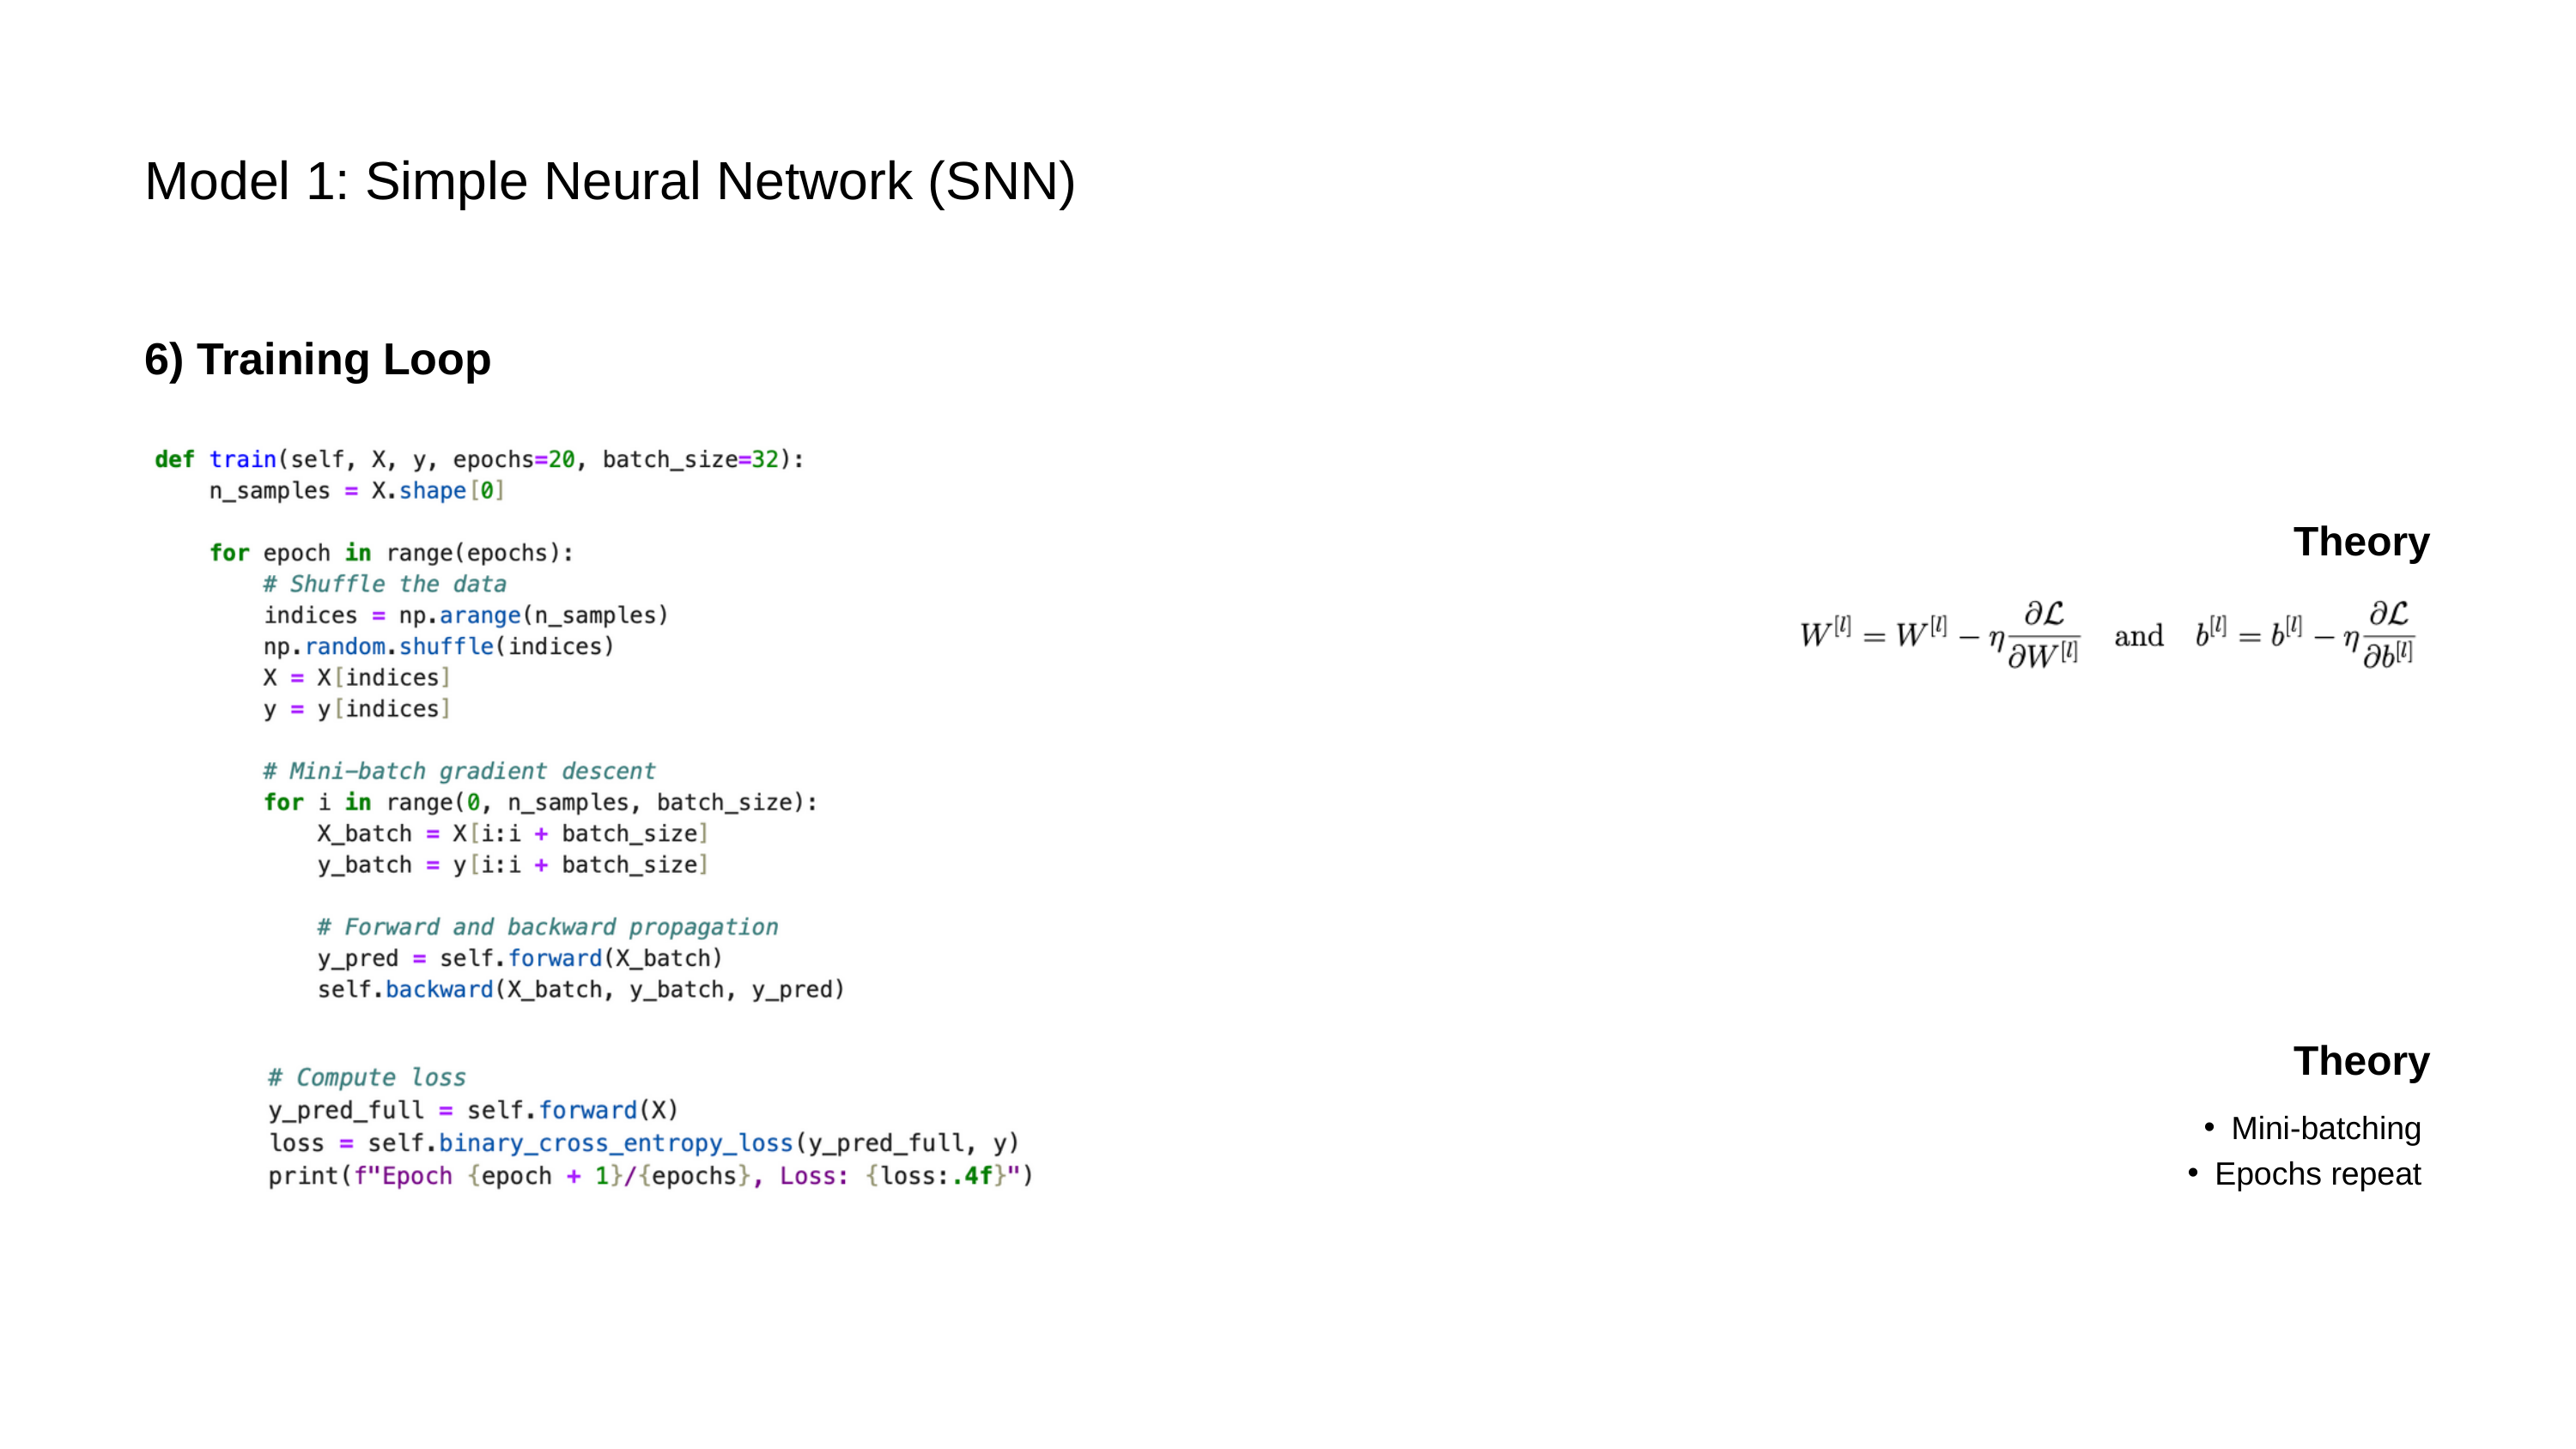

Model 1: Simple Neural Network (SNN)
6) Training Loop

Theory

Theory

Mini-batching
Epochs repeat